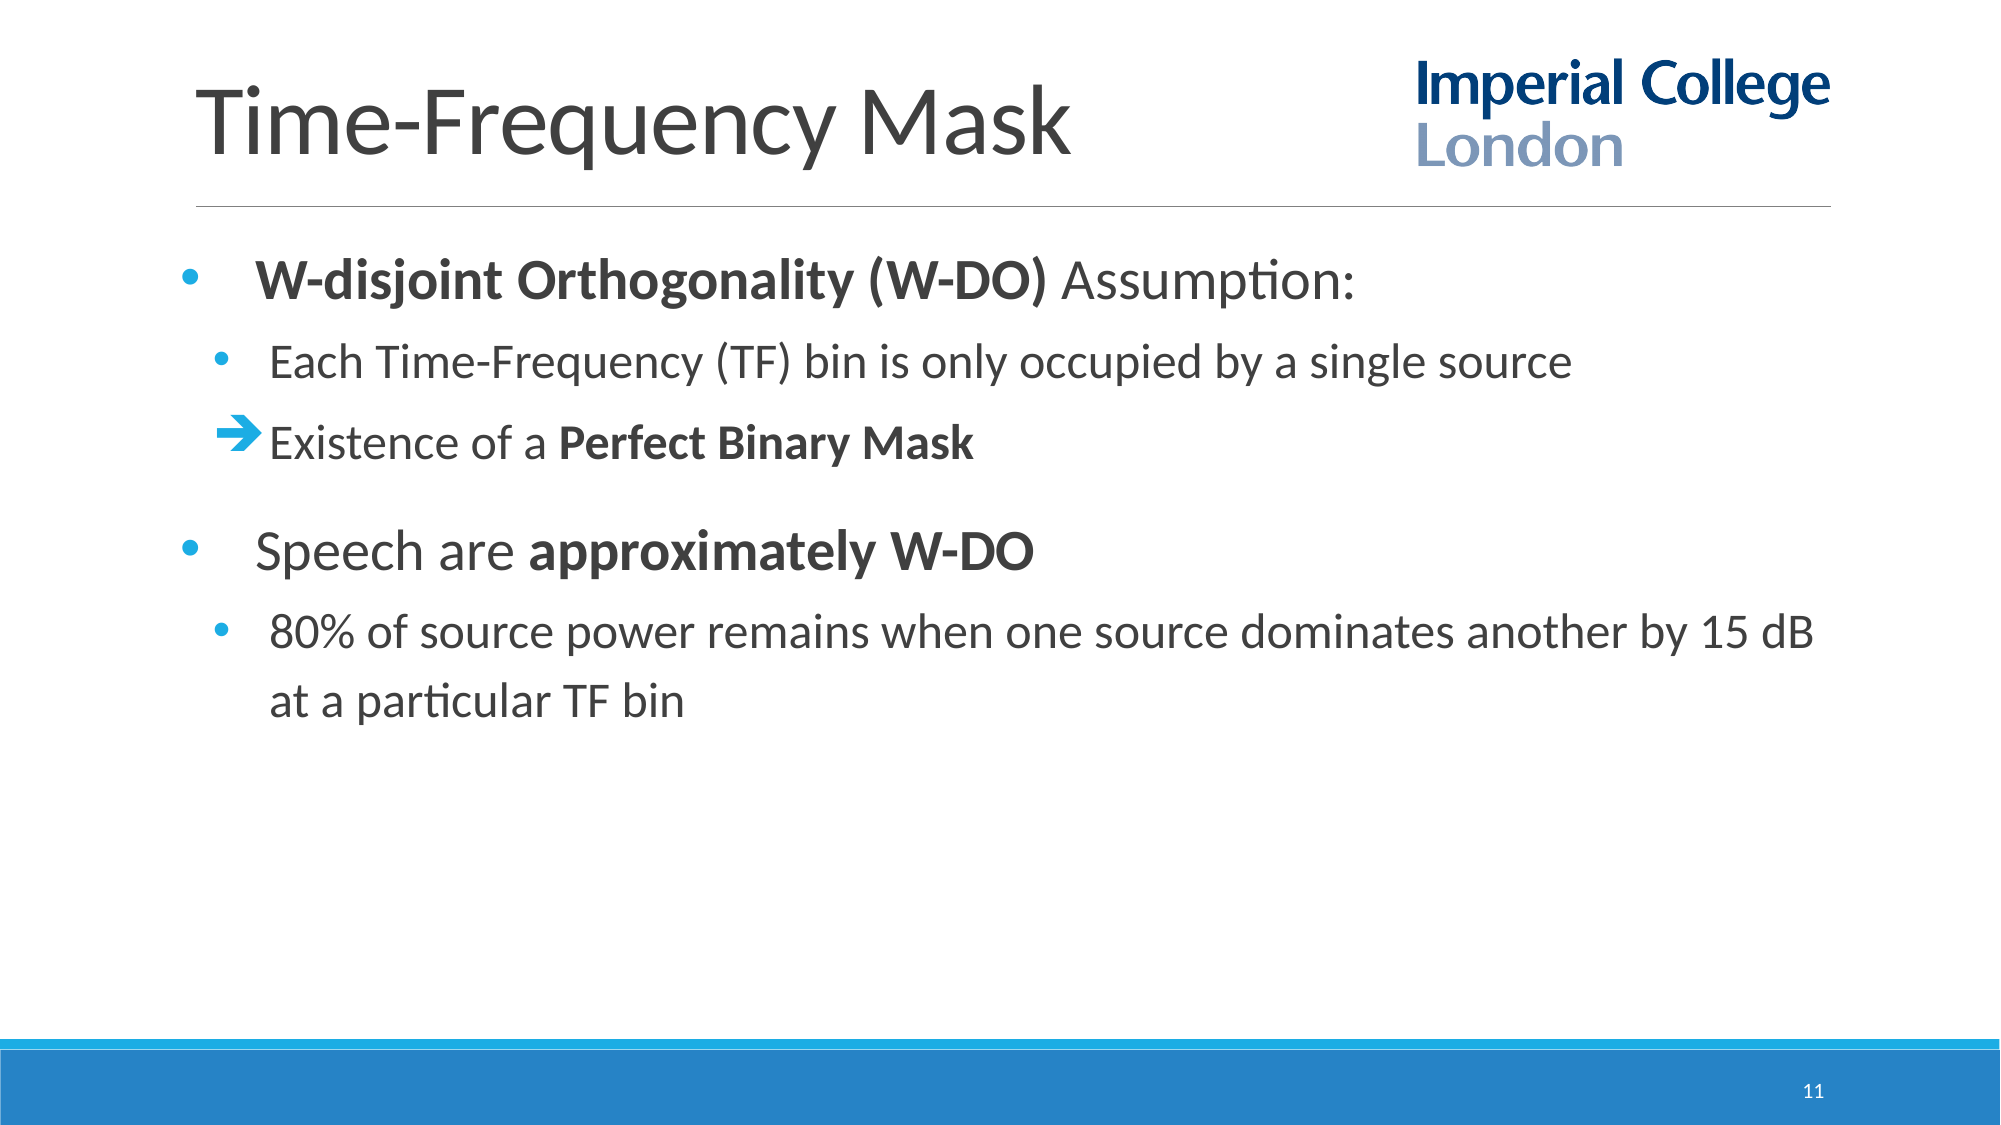

# Time-Frequency Mask
W-disjoint Orthogonality (W-DO) Assumption:
Each Time-Frequency (TF) bin is only occupied by a single source
Existence of a Perfect Binary Mask
Speech are approximately W-DO
80% of source power remains when one source dominates another by 15 dB at a particular TF bin

11